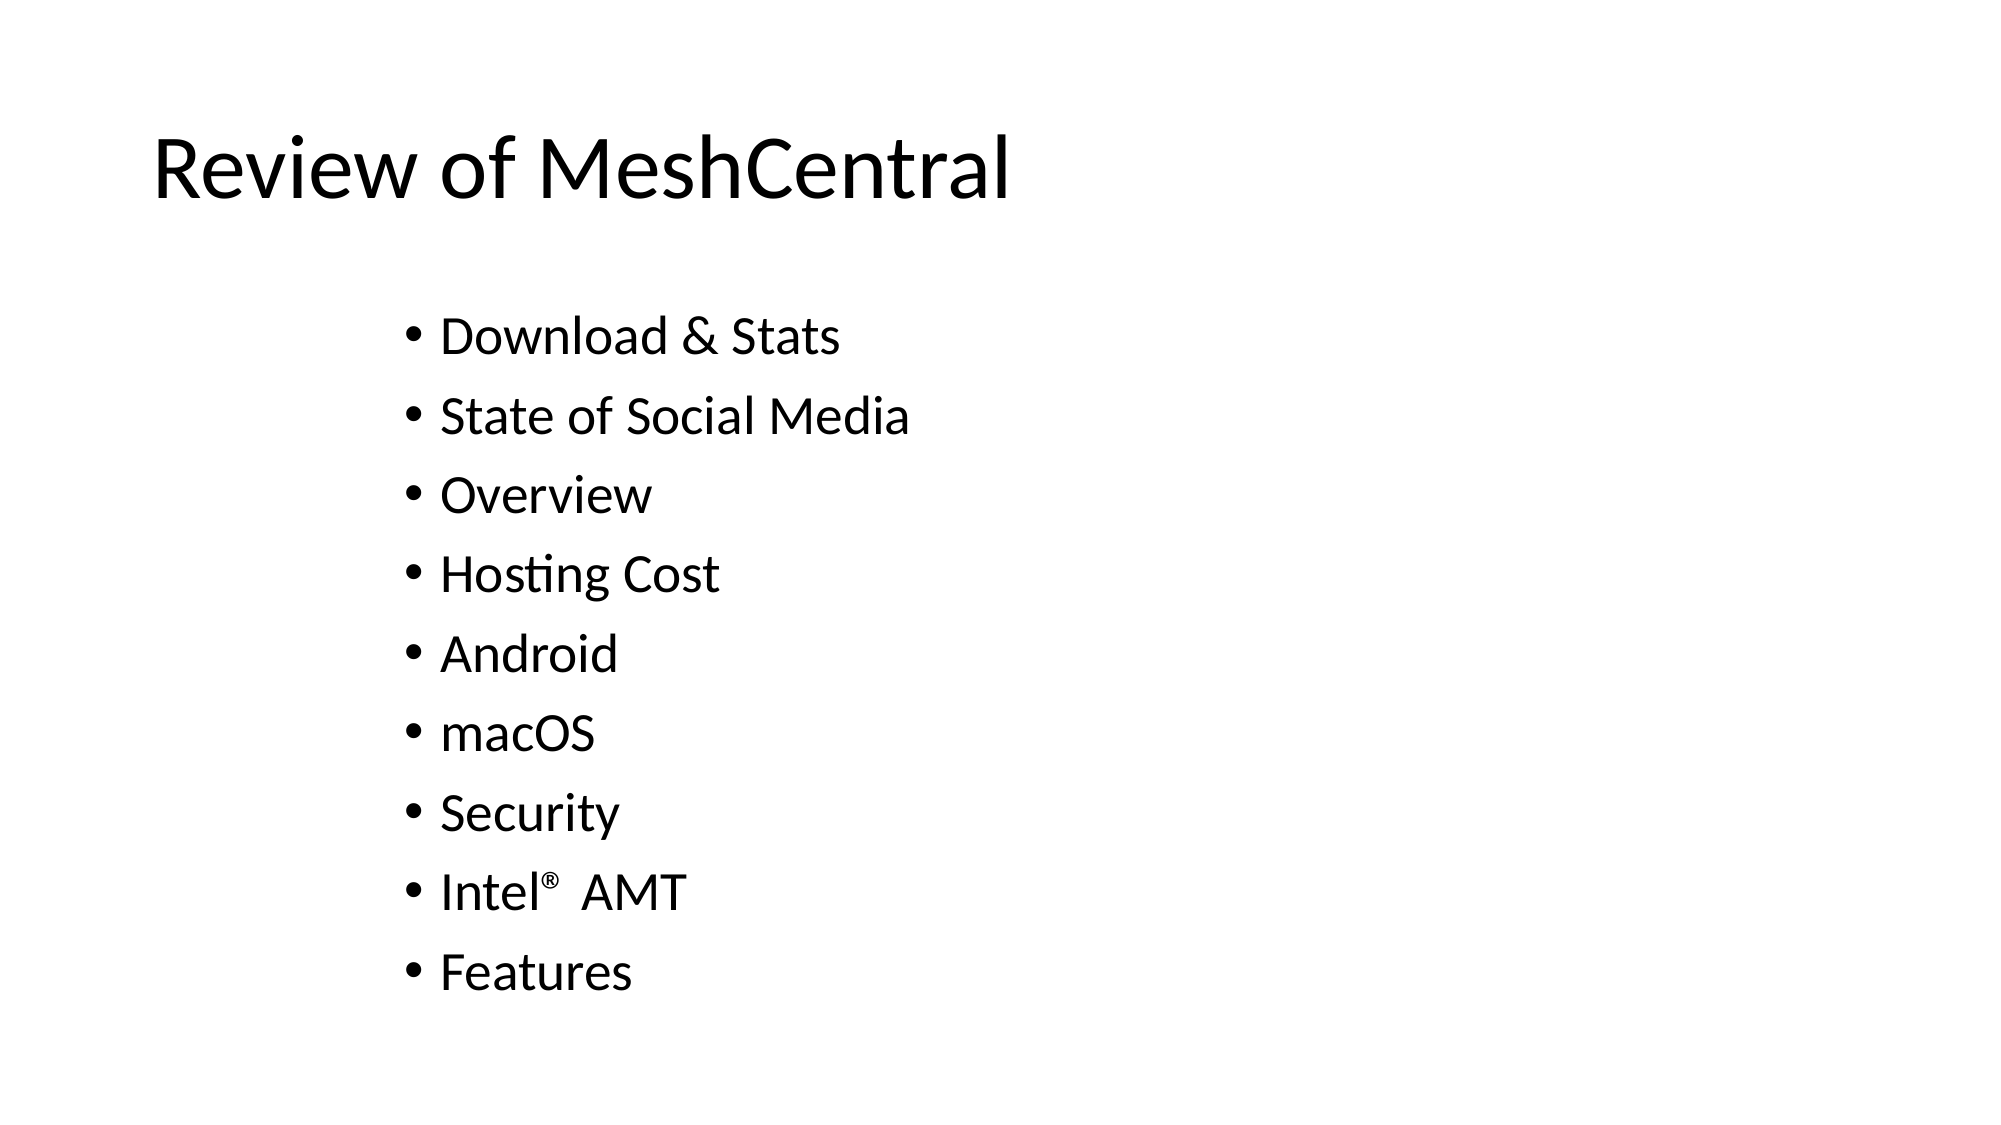

# Review of MeshCentral
Download & Stats
State of Social Media
Overview
Hosting Cost
Android
macOS
Security
Intel® AMT
Features